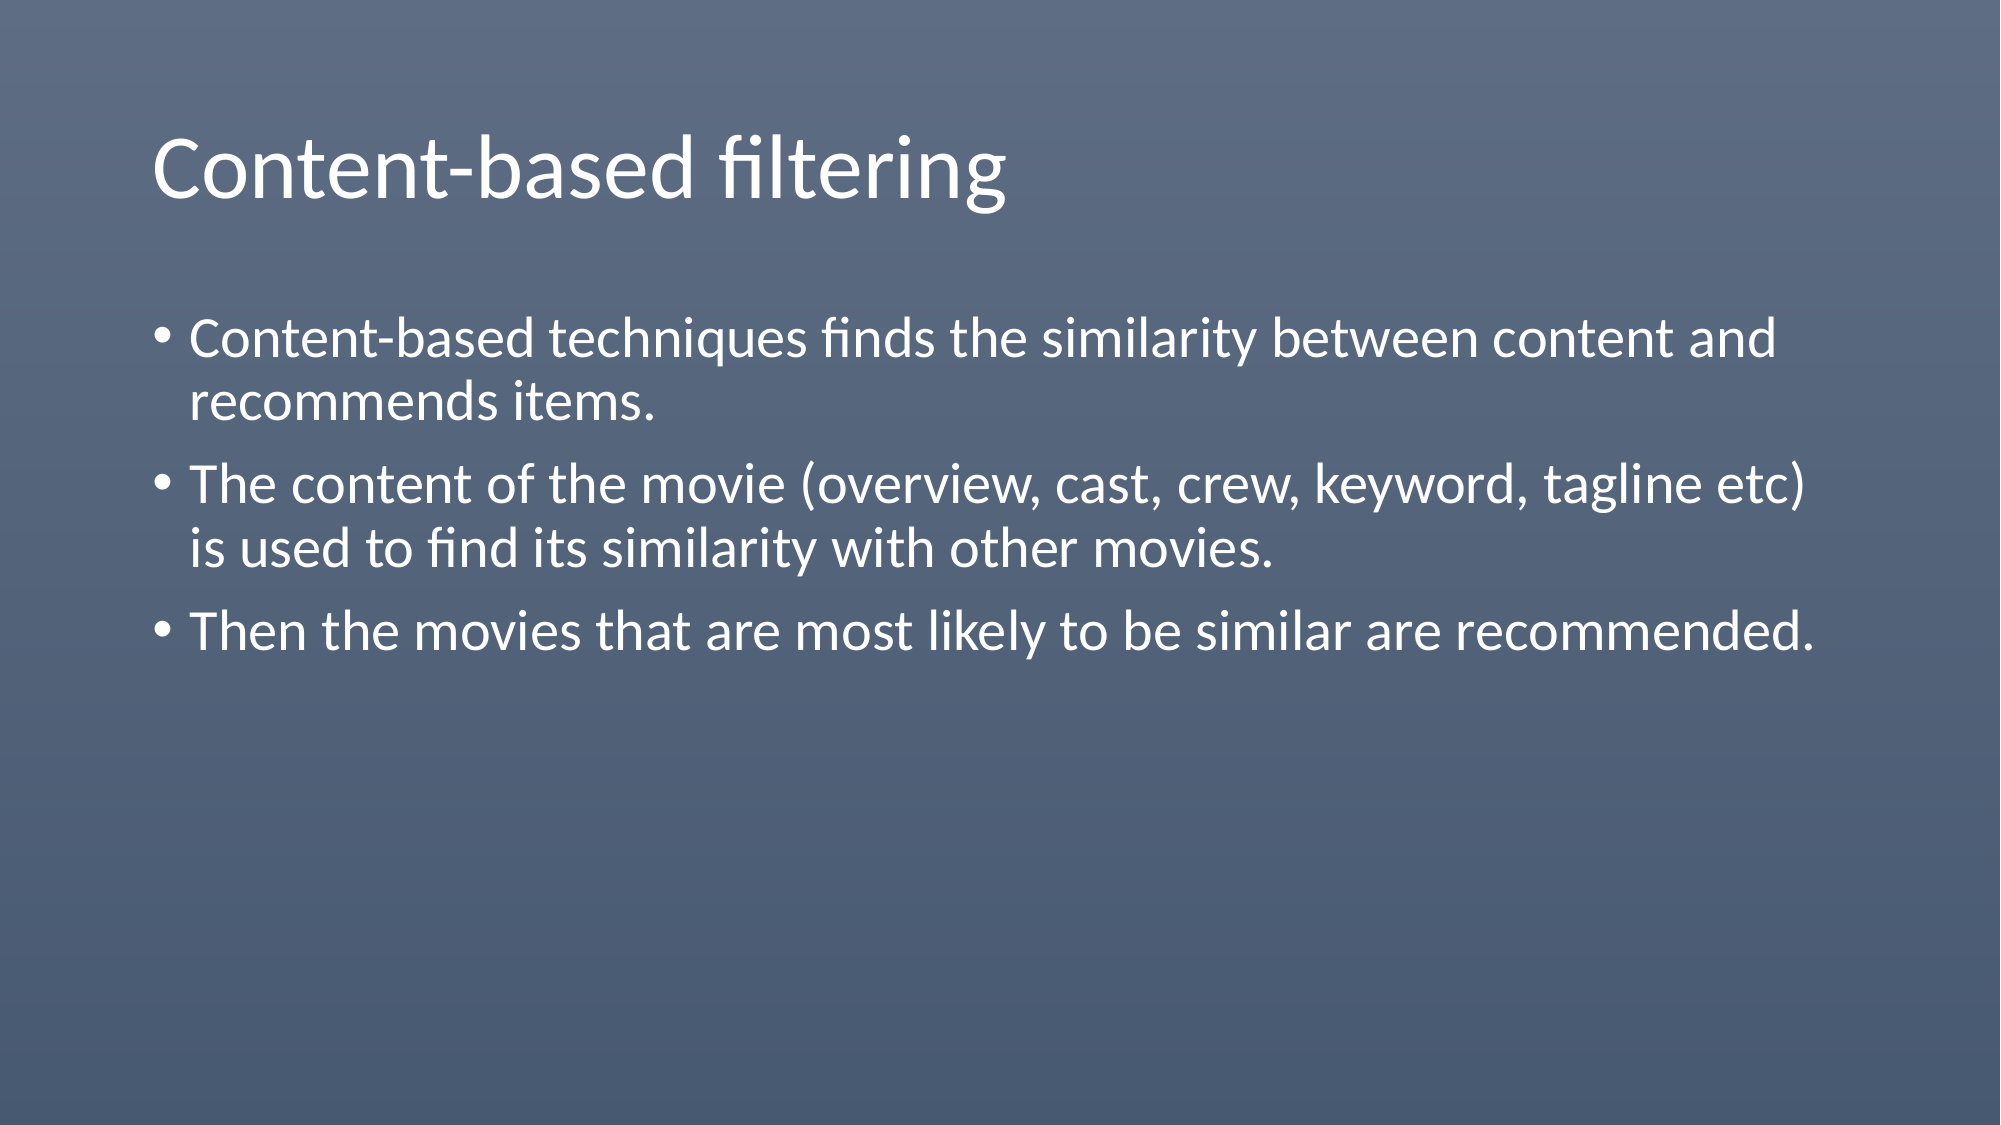

# Content-based filtering
Content-based techniques finds the similarity between content and recommends items.
The content of the movie (overview, cast, crew, keyword, tagline etc) is used to find its similarity with other movies.
Then the movies that are most likely to be similar are recommended.